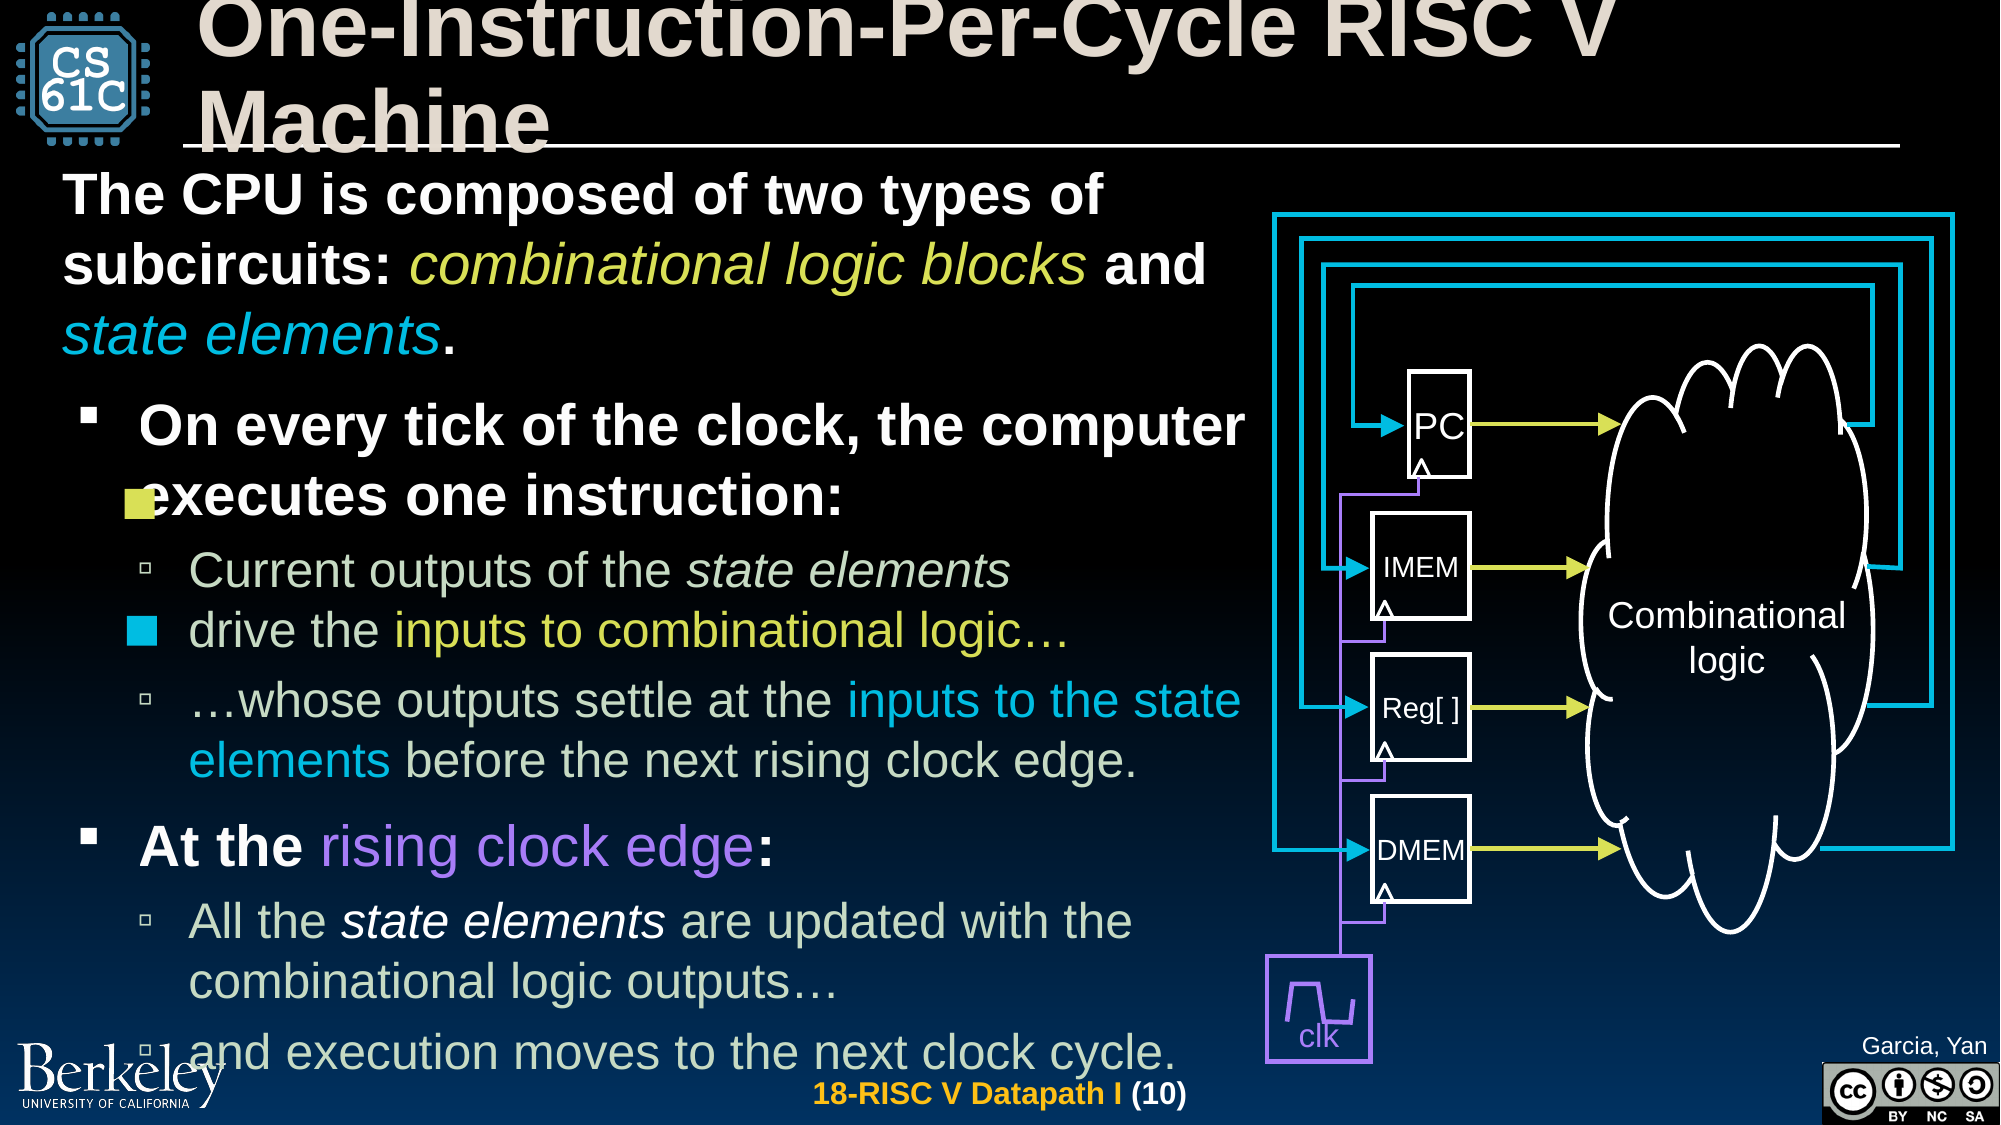

# One-Instruction-Per-Cycle RISC V Machine
The CPU is composed of two types of subcircuits: combinational logic blocks and state elements.
On every tick of the clock, the computer executes one instruction:
Current outputs of the state elements
drive the inputs to combinational logic…
…whose outputs settle at the inputs to the state elements before the next rising clock edge.
At the rising clock edge:
All the state elements are updated with the combinational logic outputs…
and execution moves to the next clock cycle.

Combinational logic
PC

IMEM

Reg[ ]

DMEM

clk